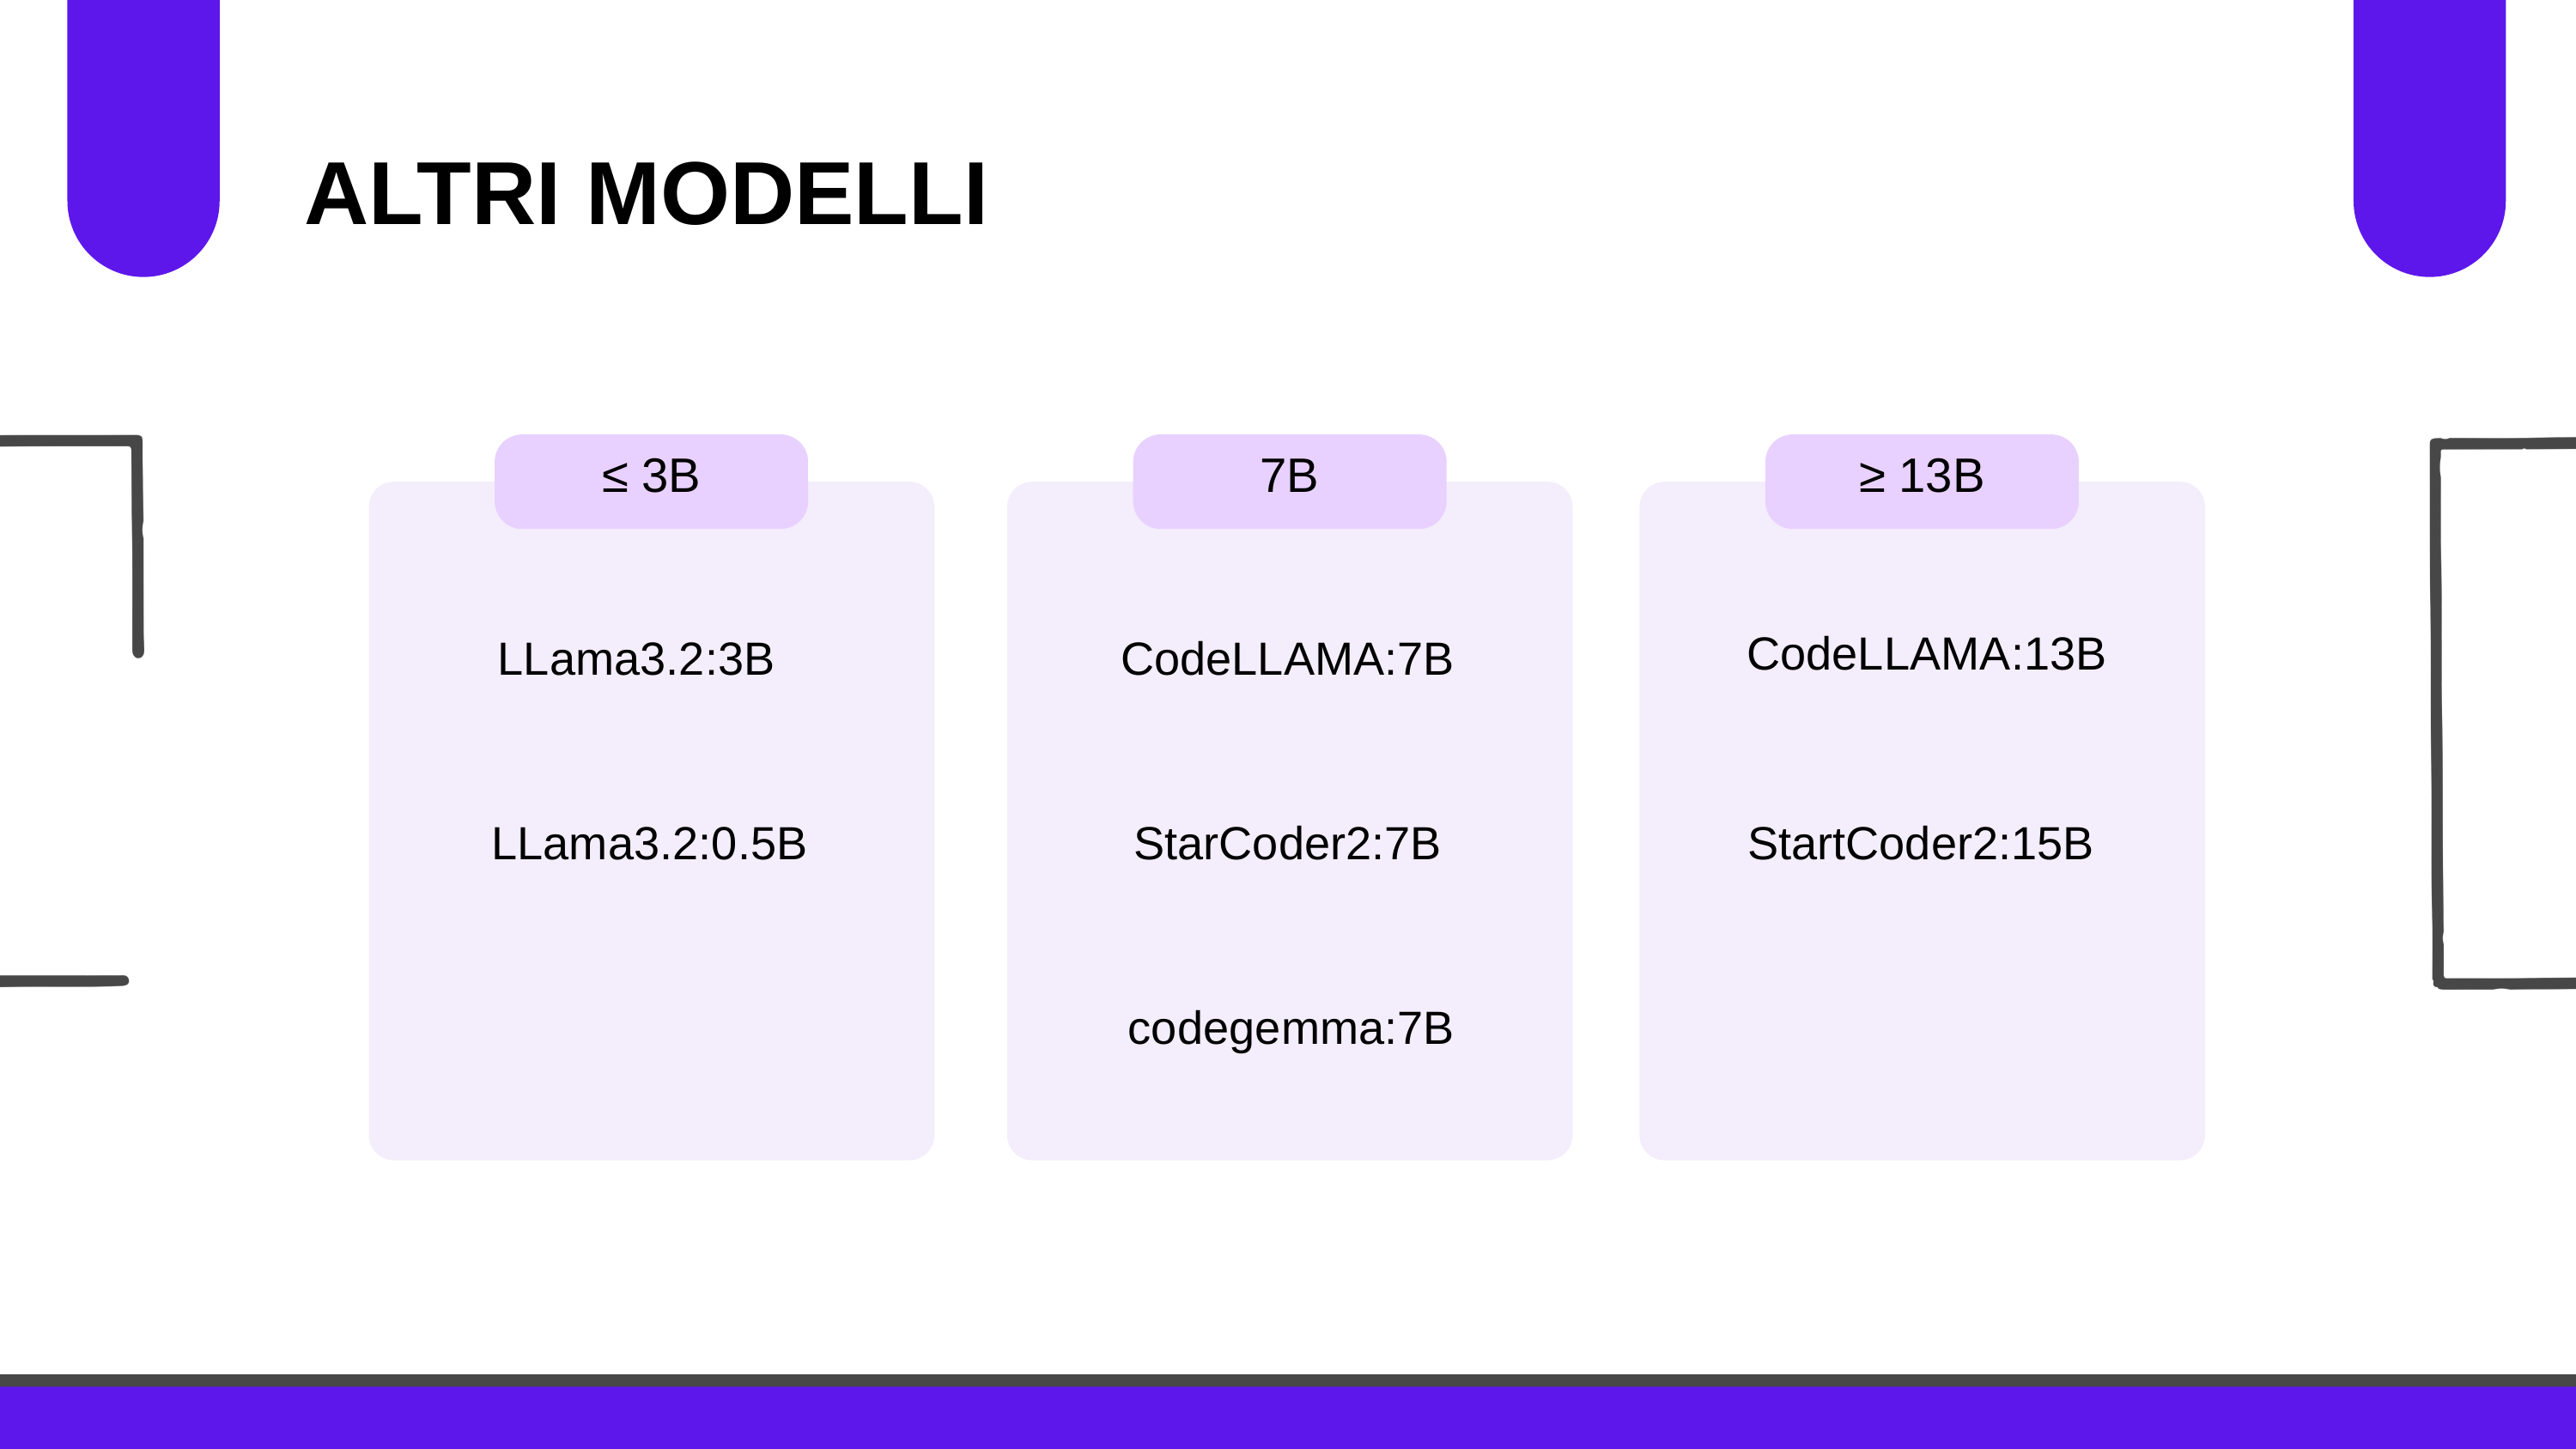

ALTRI MODELLI

≤ 3B

7B

≥ 13B

CodeLLAMA:13B
LLama3.2:3B
CodeLLAMA:7B
LLama3.2:0.5B
StartCoder2:15B
StarCoder2:7B
codegemma:7B